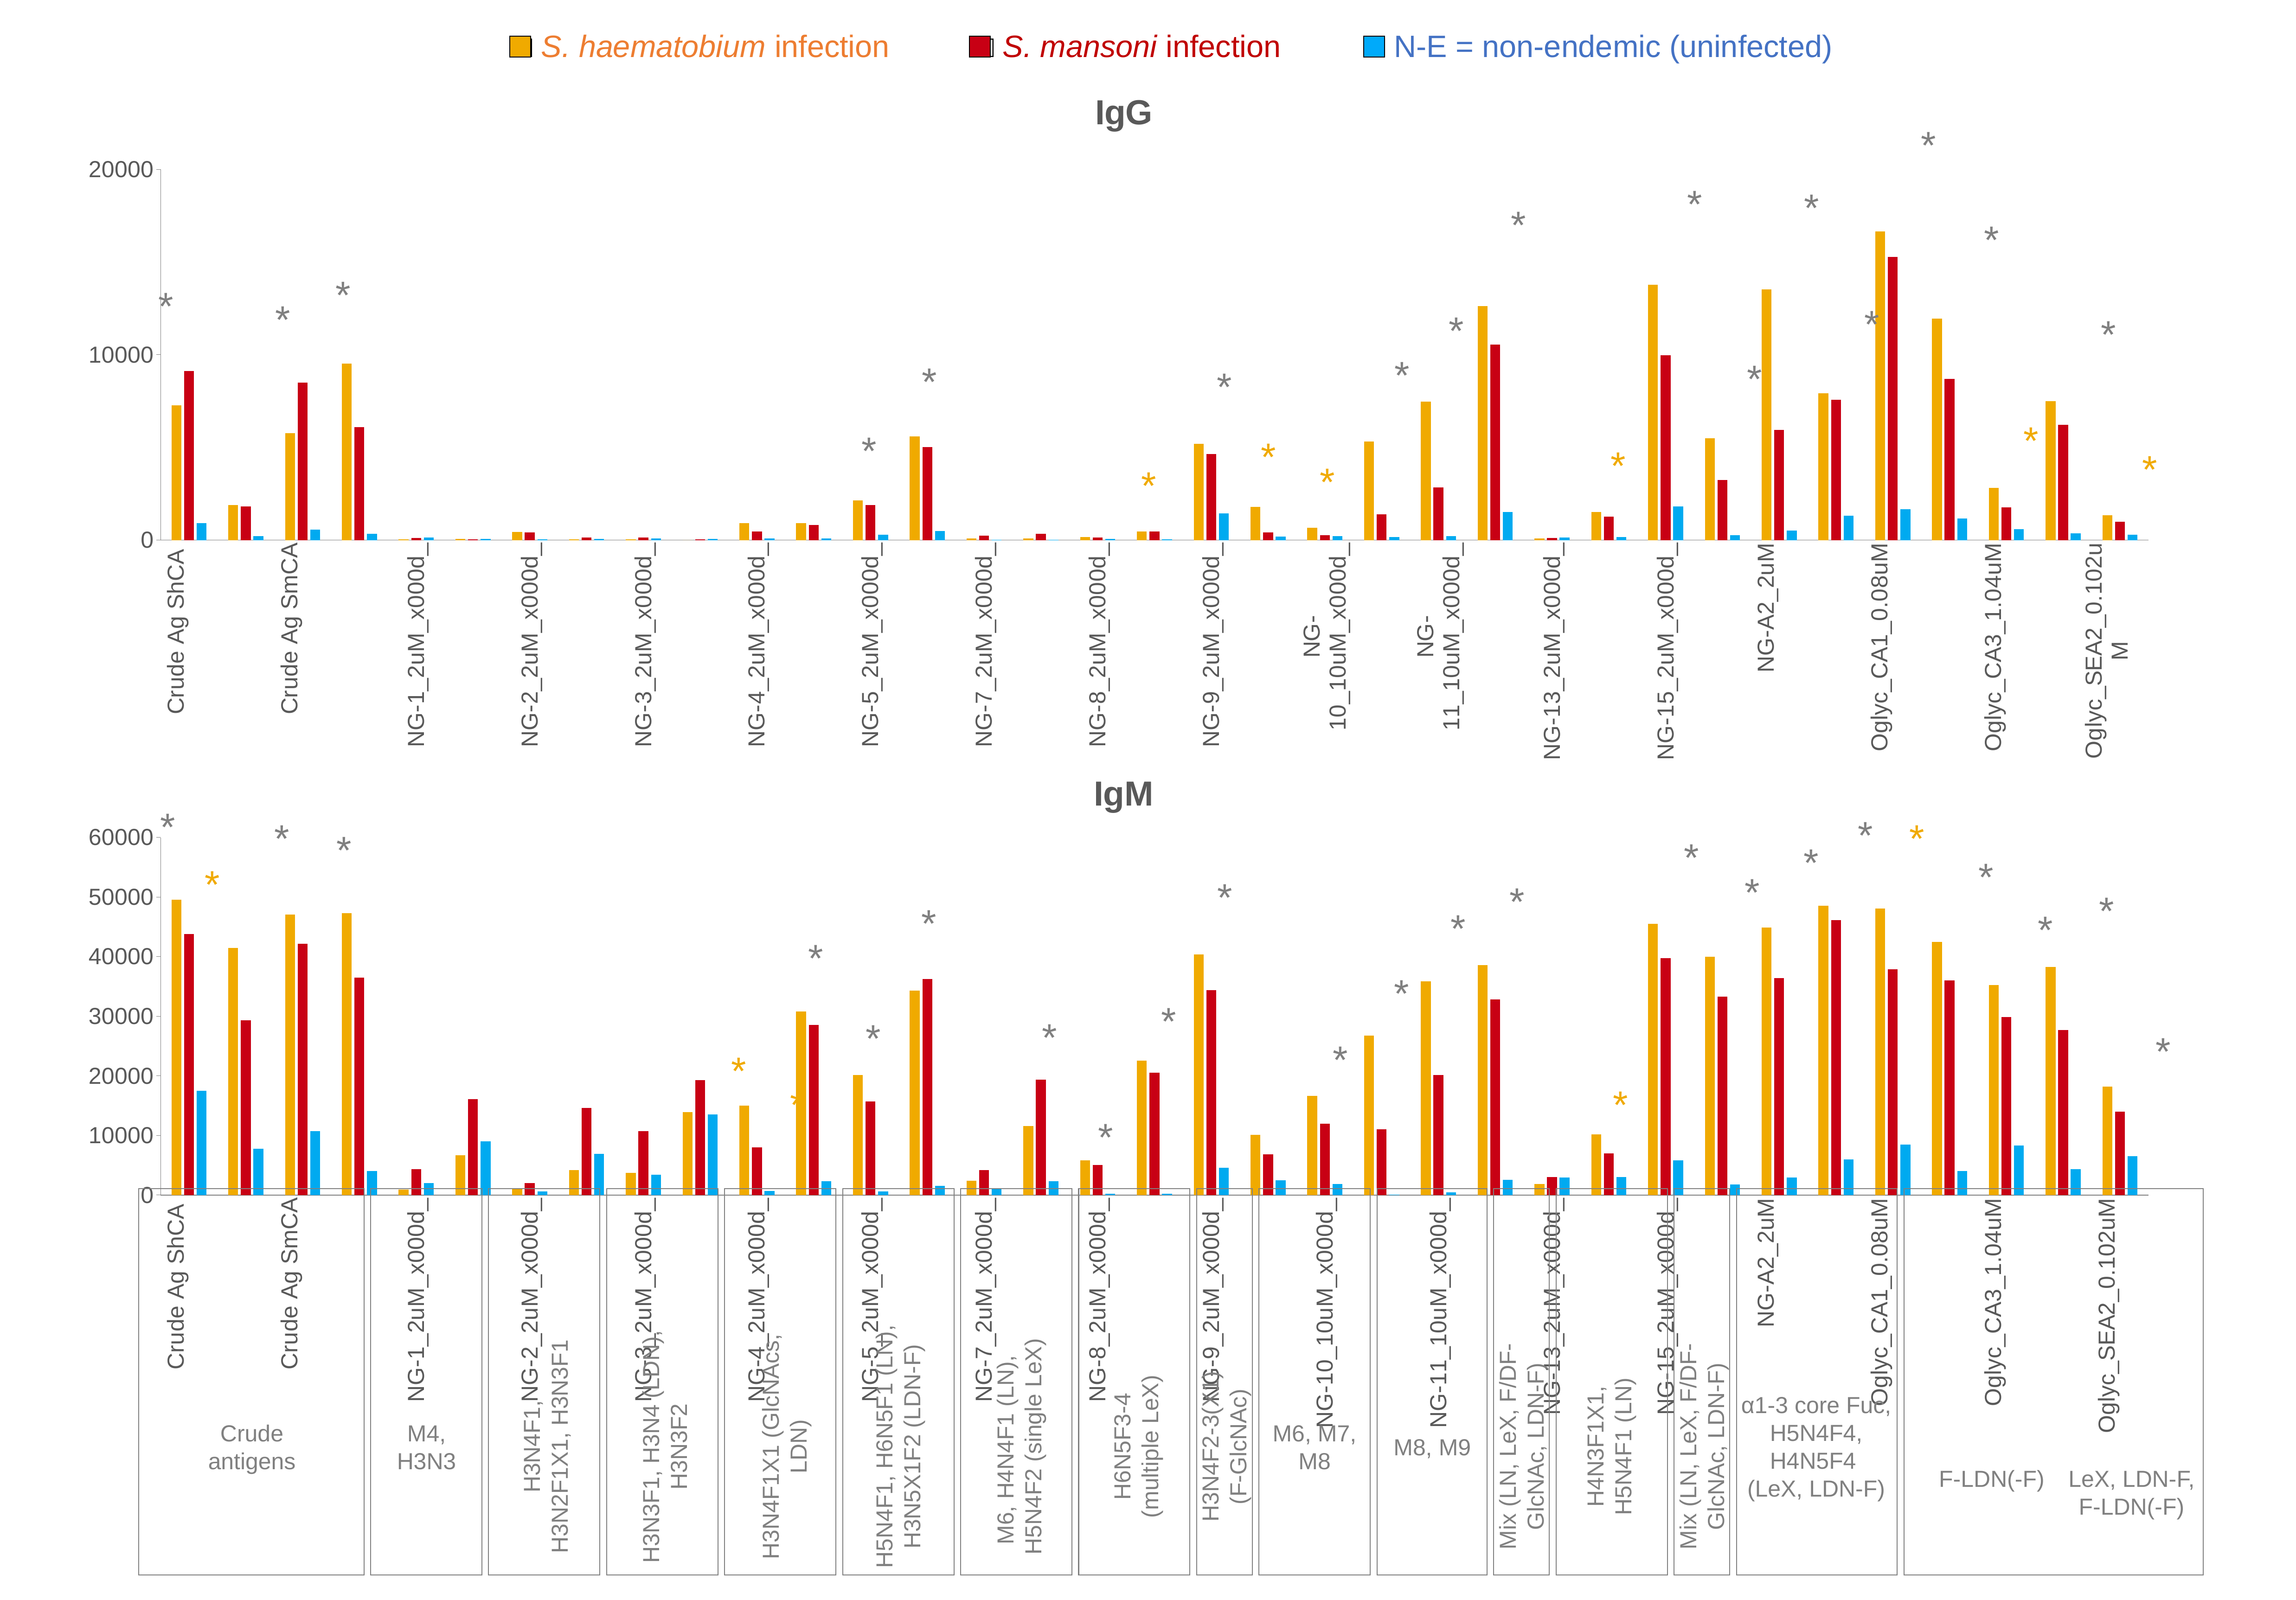

□ S. haematobium infection          □ S. mansoni infection          □ N-E = non-endemic (uninfected)

### Chart: IgG

| Category | S. haematobium infected | S. mansoni infected | Non-endemic |
|---|---|---|---|
| Crude Ag ShCA
 | 7261.518518518518 | 9109.016666666666 | 914.8148148148147 |
| Crude Ag ShSEA
 | 1882.4074074074076 | 1814.5833333333333 | 209.07407407407408 |
| Crude Ag SmCA
 | 5760.88888888889 | 8499.091666666665 | 559.037037037037 |
| Crude Ag SmSEA
 | 9507.814814814816 | 6101.683333333333 | 334.7037037037037 |
| NG-1_2uM_x000d_ | 45.981481481481524 | 107.7 | 139.18518518518516 |
| NG-1_20uM_x000d_ | 63.87037037037039 | 48.74999999999999 | 73.55555555555556 |
| NG-2_2uM_x000d_ | 430.0185185185185 | 400.5833333333333 | 30.629629629629626 |
| NG-2_20uM_x000d_ | 30.79629629629629 | 126.34999999999998 | 61.92592592592593 |
| NG-3_2uM_x000d_ | 42.388888888888914 | 135.5 | 90.88888888888889 |
| NG-3_20uM_x000d_ | 0.0 | 35.78333333333333 | 57.77777777777778 |
| NG-4_2uM_x000d_ | 923.6851851851851 | 469.91666666666663 | 83.0 |
| NG-4_20uM_x000d_ | 905.7777777777778 | 809.7166666666667 | 90.77777777777777 |
| NG-5_2uM_x000d_ | 2128.0555555555557 | 1894.816666666667 | 289.037037037037 |
| NG-5_10uM_x000d_ | 5598.4629629629635 | 5011.0666666666675 | 483.962962962963 |
| NG-7_2uM_x000d_ | 93.29629629629628 | 234.09999999999997 | 0.3333333333333333 |
| NG-7_10uM_x000d_ | 88.16666666666664 | 341.1666666666667 | 14.222222222222221 |
| NG-8_2uM_x000d_ | 171.03703703703707 | 124.43333333333335 | 59.77777777777778 |
| NG-8_6uM_x000d_ | 454.79629629629625 | 456.9833333333333 | 33.407407407407405 |
| NG-9_2uM_x000d_ | 5194.009259259259 | 4646.316666666667 | 1449.4444444444443 |
| NG-10_2uM_x000d_ | 1778.8796296296298 | 422.0833333333333 | 193.74074074074076 |
| NG-10_10uM_x000d_ | 664.2777777777778 | 259.3666666666667 | 203.11111111111111 |
| NG-11_2uM_x000d_ | 5311.425925925925 | 1386.7166666666667 | 162.40740740740742 |
| NG-11_10uM_x000d_ | 7472.685185185184 | 2834.666666666667 | 205.11111111111111 |
| NG-12_2uM_x000d_ | 12617.185185185184 | 10540.649999999998 | 1501.6666666666667 |
| NG-13_2uM_x000d_ | 77.57407407407406 | 121.58333333333333 | 129.48148148148147 |
| NG-13_20uM_x000d_ | 1520.3703703703704 | 1273.3000000000002 | 170.66666666666666 |
| NG-15_2uM_x000d_ | 13775.851851851852 | 9982.033333333331 | 1820.111111111111 |
| NG-A1_2uM
 | 5493.814814814814 | 3251.808333333333 | 274.6296296296297 |
| NG-A2_2uM
 | 13529.462962962964 | 5940.25 | 502.22222222222223 |
| NG-A3_2uM
 | 7921.407407407408 | 7571.383333333333 | 1305.8518518518517 |
| Oglyc_CA1_0.08uM
 | 16658.40740740741 | 15267.166666666668 | 1654.3703703703704 |
| Oglyc_CA2_0.602uM
 | 11935.314814814814 | 8691.916666666668 | 1155.7037037037037 |
| Oglyc_CA3_1.04uM
 | 2820.2962962962956 | 1771.6333333333337 | 586.0 |
| Oglyc_SEA_1_0.18uM
 | 7499.416666666667 | 6217.05 | 372.7407407407407 |
| Oglyc_SEA2_0.102uM
 | 1339.9629629629628 | 995.9666666666666 | 284.2592592592593 |
*
*
*
*
*
*
*
*
*
*
*
*

### Chart: IgM

| Category | S. haematobium infected | S. mansoni infected | Non-endemic |
|---|---|---|---|
| Crude Ag ShCA
 | 49522.48888888888 | 43791.966666666674 | 17478.962962962964 |
| Crude Ag ShSEA
 | 41474.84444444445 | 29344.36666666667 | 7789.185185185184 |
| Crude Ag SmCA
 | 47089.80000000001 | 42187.083333333336 | 10762.037037037038 |
| Crude Ag SmSEA
 | 47272.933333333334 | 36449.61666666666 | 3994.37037037037 |
| NG-1_2uM_x000d_ | 955.7111111111113 | 4353.6 | 1973.4444444444443 |
| NG-1_20uM_x000d_ | 6704.977777777778 | 16108.966666666665 | 9022.222222222223 |
| NG-2_2uM_x000d_ | 1112.7777777777776 | 1997.7833333333335 | 619.2592592592591 |
| NG-2_20uM_x000d_ | 4208.555555555556 | 14586.933333333334 | 6886.925925925925 |
| NG-3_2uM_x000d_ | 3760.5777777777776 | 10720.35 | 3443.740740740741 |
| NG-3_20uM_x000d_ | 13907.55555555556 | 19247.783333333333 | 13539.444444444445 |
| NG-4_2uM_x000d_ | 14973.977777777776 | 7969.0166666666655 | 717.7777777777778 |
| NG-4_20uM_x000d_ | 30798.933333333338 | 28579.416666666664 | 2291.1851851851848 |
| NG-5_2uM_x000d_ | 20170.844444444443 | 15712.31666666667 | 632.4814814814814 |
| NG-5_10uM_x000d_ | 34270.4 | 36236.33333333333 | 1566.925925925926 |
| NG-7_2uM_x000d_ | 2380.688888888889 | 4204.566666666667 | 1108.5555555555557 |
| NG-7_10uM_x000d_ | 11548.955555555556 | 19323.416666666668 | 2327.1111111111113 |
| NG-8_2uM_x000d_ | 5796.466666666665 | 5080.1 | 210.8148148148148 |
| NG-8_6uM_x000d_ | 22583.08888888889 | 20567.0 | 256.7407407407407 |
| NG-9_2uM_x000d_ | 40365.35555555555 | 34341.88333333334 | 4559.074074074074 |
| NG-10_2uM_x000d_ | 10138.644444444444 | 6826.3166666666675 | 2448.037037037037 |
| NG-10_10uM_x000d_ | 16671.0 | 12004.38333333333 | 1830.4814814814813 |
| NG-11_2uM_x000d_ | 26747.71111111111 | 11020.75 | 89.7407407407407 |
| NG-11_10uM_x000d_ | 35848.75555555556 | 20119.2 | 436.7037037037037 |
| NG-12_2uM_x000d_ | 38597.38888888888 | 32788.3 | 2575.925925925926 |
| NG-13_2uM_x000d_ | 1816.6444444444444 | 2984.6166666666663 | 2928.740740740741 |
| NG-13_20uM_x000d_ | 10169.155555555555 | 7001.4833333333345 | 3008.7037037037035 |
| NG-15_2uM_x000d_ | 45515.03333333333 | 39708.59999999999 | 5800.111111111111 |
| NG-A1_2uM
 | 39992.26666666667 | 33284.75000000001 | 1808.4814814814813 |
| NG-A2_2uM
 | 44879.35555555556 | 36415.649999999994 | 2918.7037037037035 |
| NG-A3_2uM
 | 48559.6888888889 | 46114.63333333333 | 6010.111111111111 |
| Oglyc_CA1_0.08uM
 | 48089.955555555556 | 37902.066666666666 | 8504.944444444445 |
| Oglyc_CA2_0.602uM
 | 42457.13333333333 | 36049.316666666666 | 4048.925925925925 |
| Oglyc_CA3_1.04uM
 | 35257.0 | 29866.65 | 8341.0 |
| Oglyc_SEA_1_0.18uM
 | 38273.09999999999 | 27714.541666666664 | 4326.740740740741 |
| Oglyc_SEA2_0.102uM
 | 18208.933333333338 | 13991.066666666666 | 6537.814814814814 |
*
*
*
*
*
*
*
*
*
*
*
*
*
*
*
*
*
*
*
*
*
*
*
*
*
*
*

α1-3 core Fuc, H5N4F4, H4N5F4
(LeX, LDN-F)
Crude
antigens
M4, H3N3
H3N4F1, H3N2F1X1, H3N3F1
H3N3F1, H3N4 (LDN), H3N3F2
H3N4F1X1 (GlcNAcs, LDN)
H5N4F1, H6N5F1 (LN), H3N5X1F2 (LDN-F)
M6, H4N4F1 (LN),
H5N4F2 (single LeX)
H6N5F3-4 (multiple LeX)
H3N4F2-3(X1) (F-GlcNAc)
M6, M7, M8
Mix (LN, LeX, F/DF-GlcNAc, LDN-F)
H4N3F1X1, H5N4F1 (LN)
Mix (LN, LeX, F/DF-GlcNAc, LDN-F)
M8, M9
F-LDN(-F)
LeX, LDN-F, F-LDN(-F)